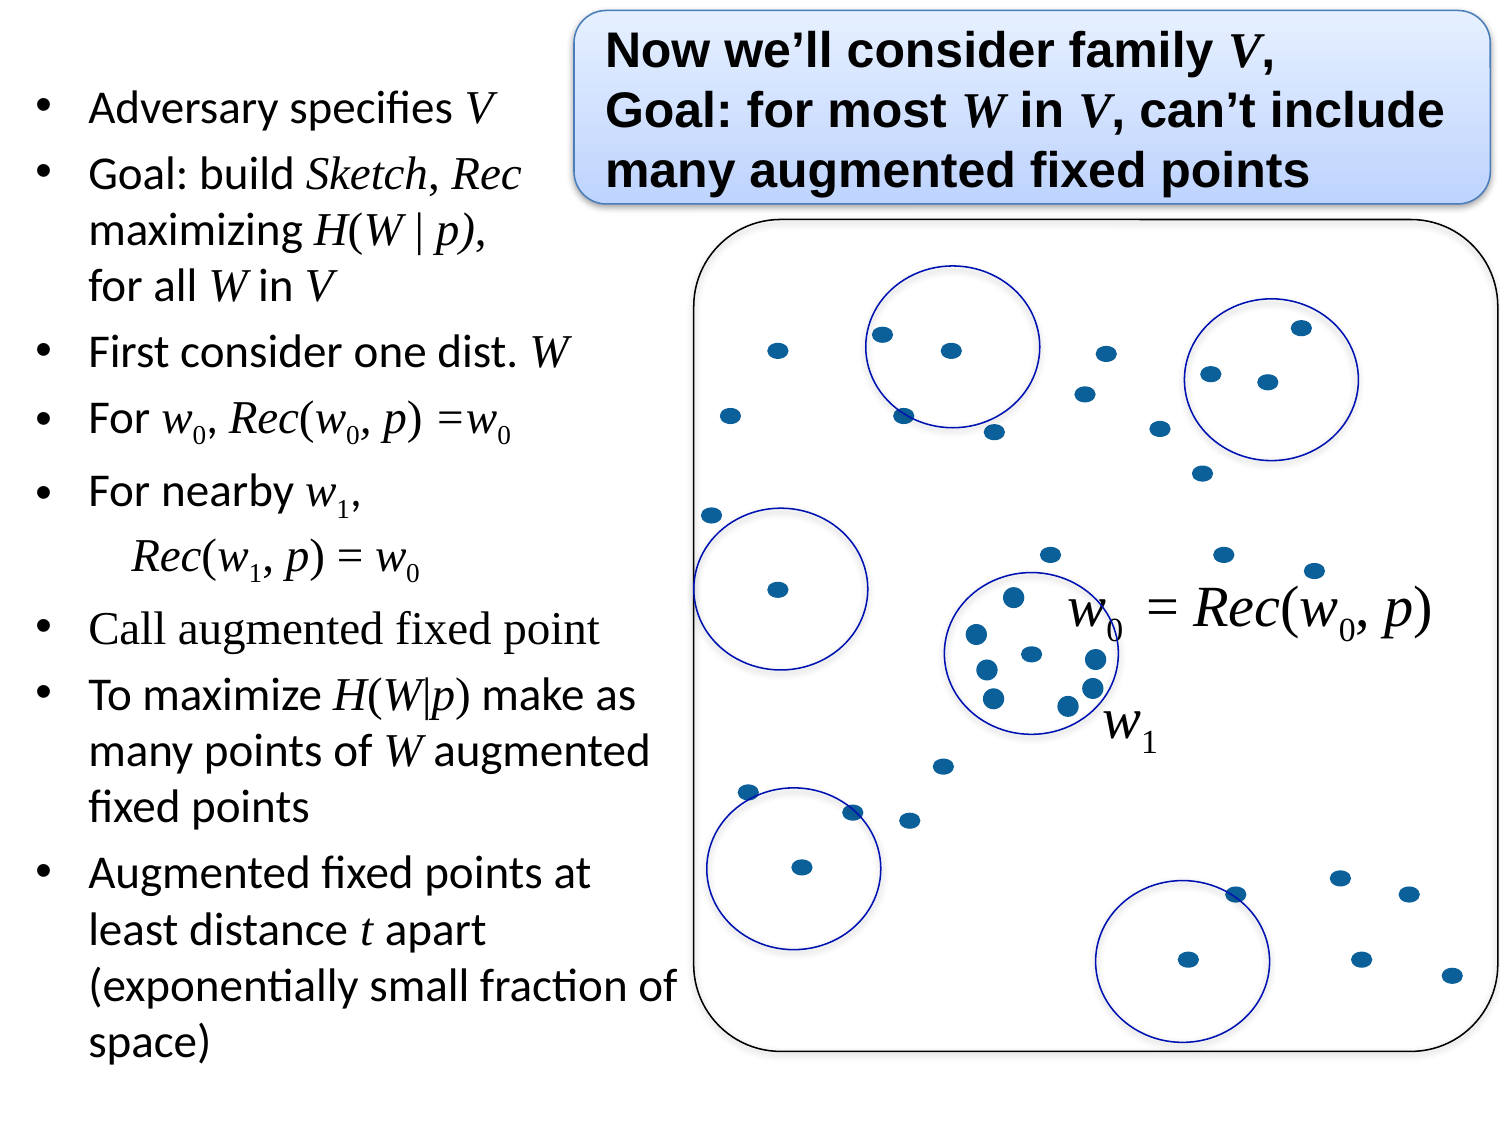

Now we’ll consider family V,
Goal: for most W in V, can’t include
many augmented fixed points
Adversary specifies V
Goal: build Sketch, Rec maximizing H(W | p),
for all W in V
First consider one dist. W
For w0, Rec(w0, p) =w0
For nearby w1,
    Rec(w1, p) = w0
Call augmented fixed point
To maximize H(W|p) make as many points of W augmented fixed points
Augmented fixed points at least distance t apart (exponentially small fraction of space)

W

w0  = Rec(w0, p)

w1